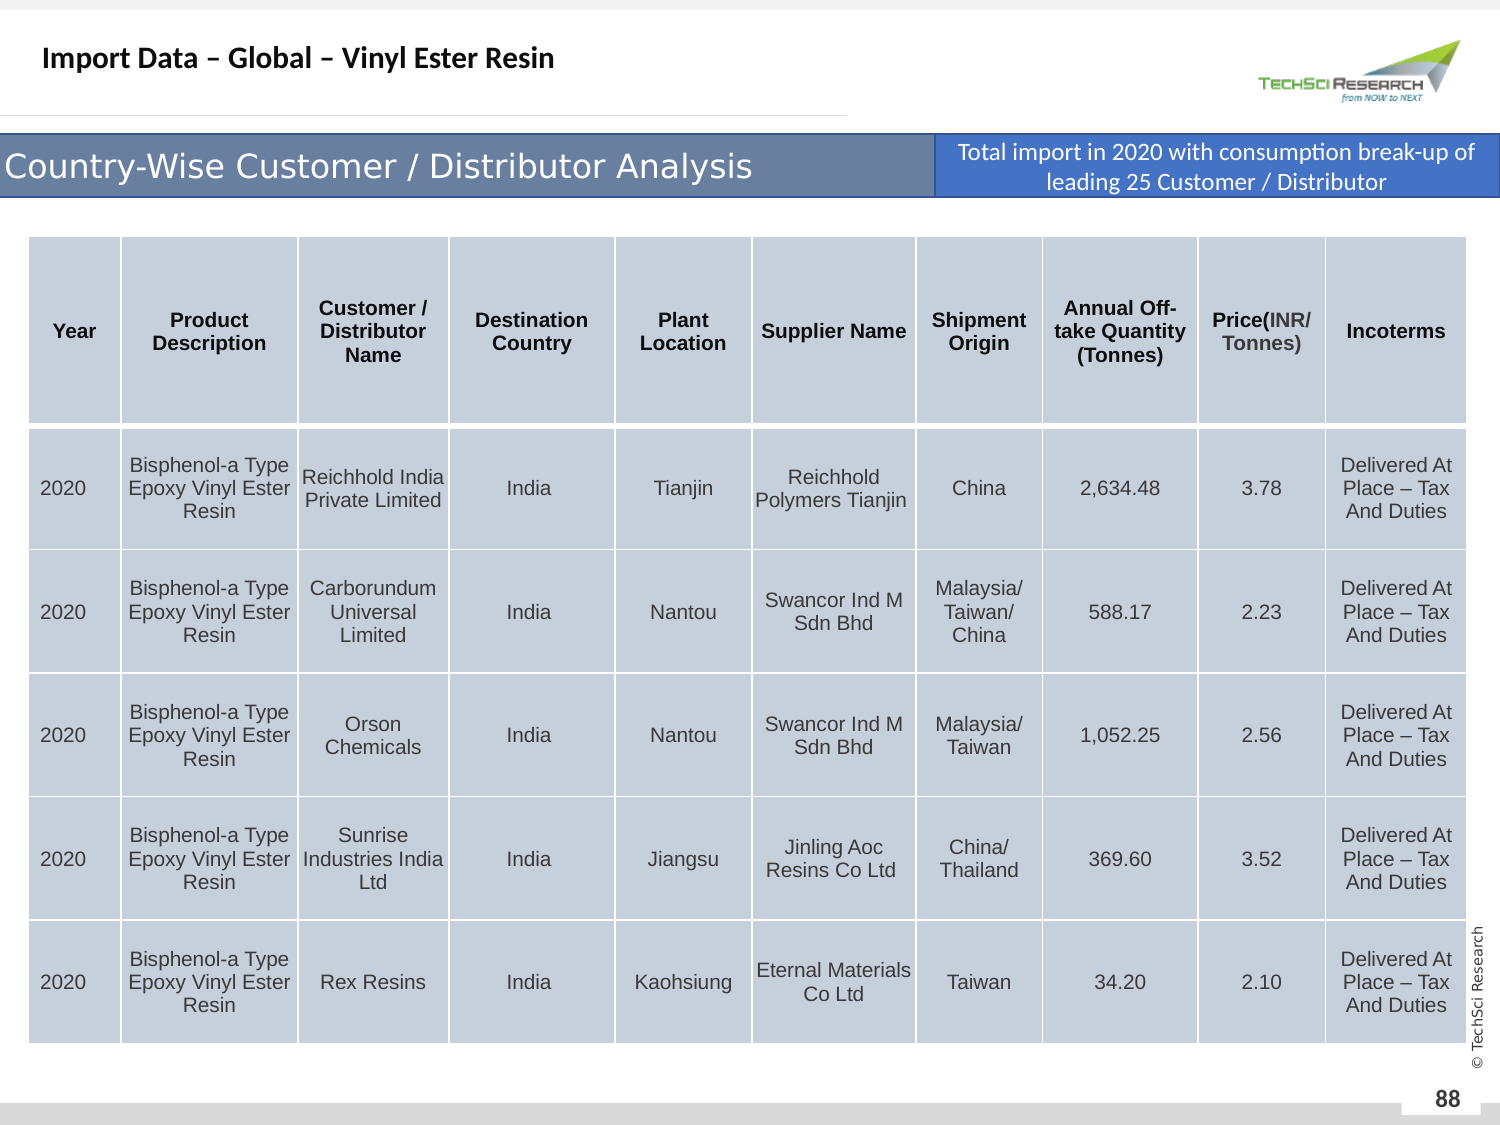

Import Data – Global – Vinyl Ester Resin
Country-Wise Customer / Distributor Analysis
Total import in 2020 with consumption break-up of leading 25 Customer / Distributor
| Year | Product Description | Customer / Distributor Name | Destination Country | Plant Location | Supplier Name | Shipment Origin | Annual Off-take Quantity (Tonnes) | Price(INR/Tonnes) | Incoterms |
| --- | --- | --- | --- | --- | --- | --- | --- | --- | --- |
| 2020 | Bisphenol-a Type Epoxy Vinyl Ester Resin | Reichhold India Private Limited | India | Tianjin | Reichhold Polymers Tianjin | China | 2,634.48 | 3.78 | Delivered At Place – Tax And Duties |
| 2020 | Bisphenol-a Type Epoxy Vinyl Ester Resin | Carborundum Universal Limited | India | Nantou | Swancor Ind M Sdn Bhd | Malaysia/Taiwan/China | 588.17 | 2.23 | Delivered At Place – Tax And Duties |
| 2020 | Bisphenol-a Type Epoxy Vinyl Ester Resin | Orson Chemicals | India | Nantou | Swancor Ind M Sdn Bhd | Malaysia/Taiwan | 1,052.25 | 2.56 | Delivered At Place – Tax And Duties |
| 2020 | Bisphenol-a Type Epoxy Vinyl Ester Resin | Sunrise Industries India Ltd | India | Jiangsu | Jinling Aoc Resins Co Ltd | China/Thailand | 369.60 | 3.52 | Delivered At Place – Tax And Duties |
| 2020 | Bisphenol-a Type Epoxy Vinyl Ester Resin | Rex Resins | India | Kaohsiung | Eternal Materials Co Ltd | Taiwan | 34.20 | 2.10 | Delivered At Place – Tax And Duties |